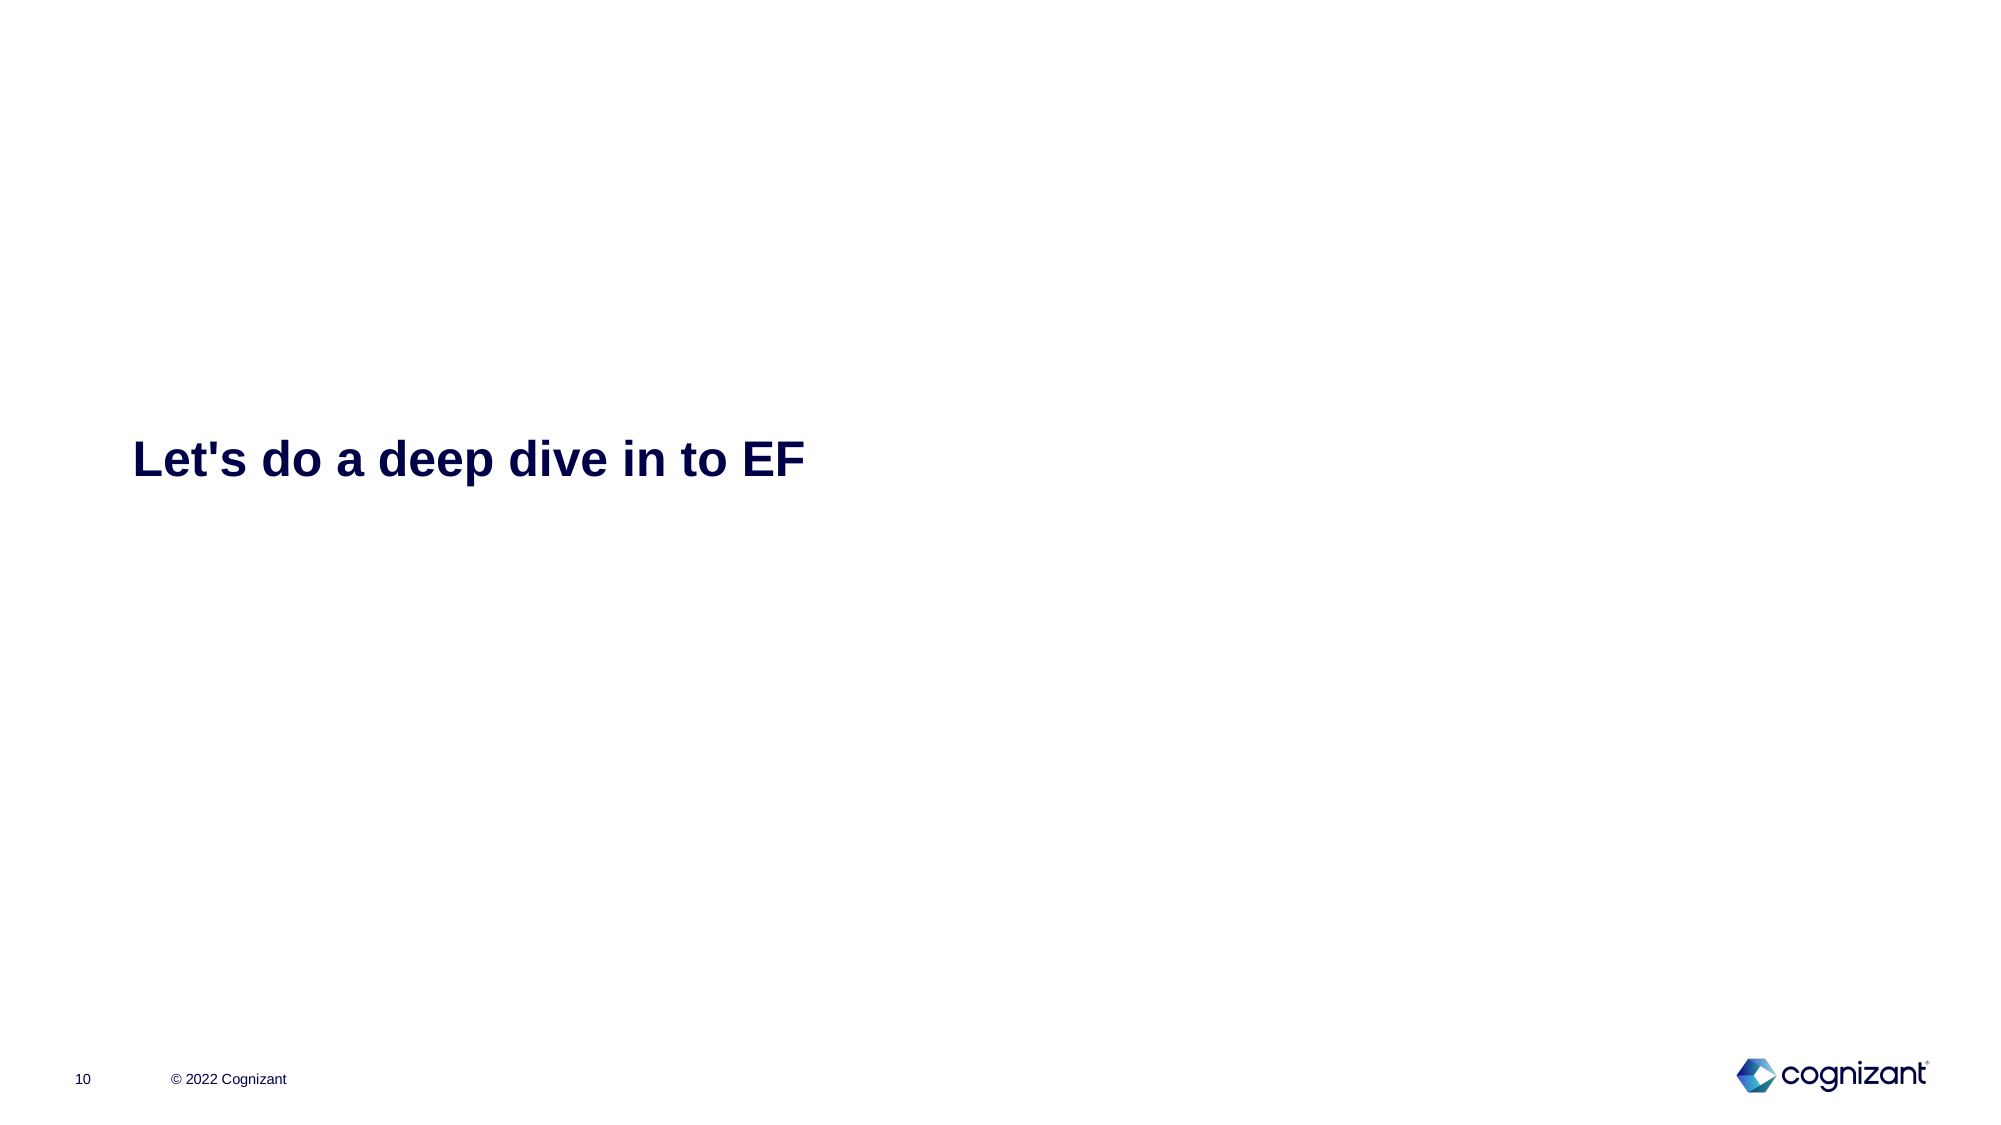

# Let's do a deep dive in to EF
10
© 2022 Cognizant